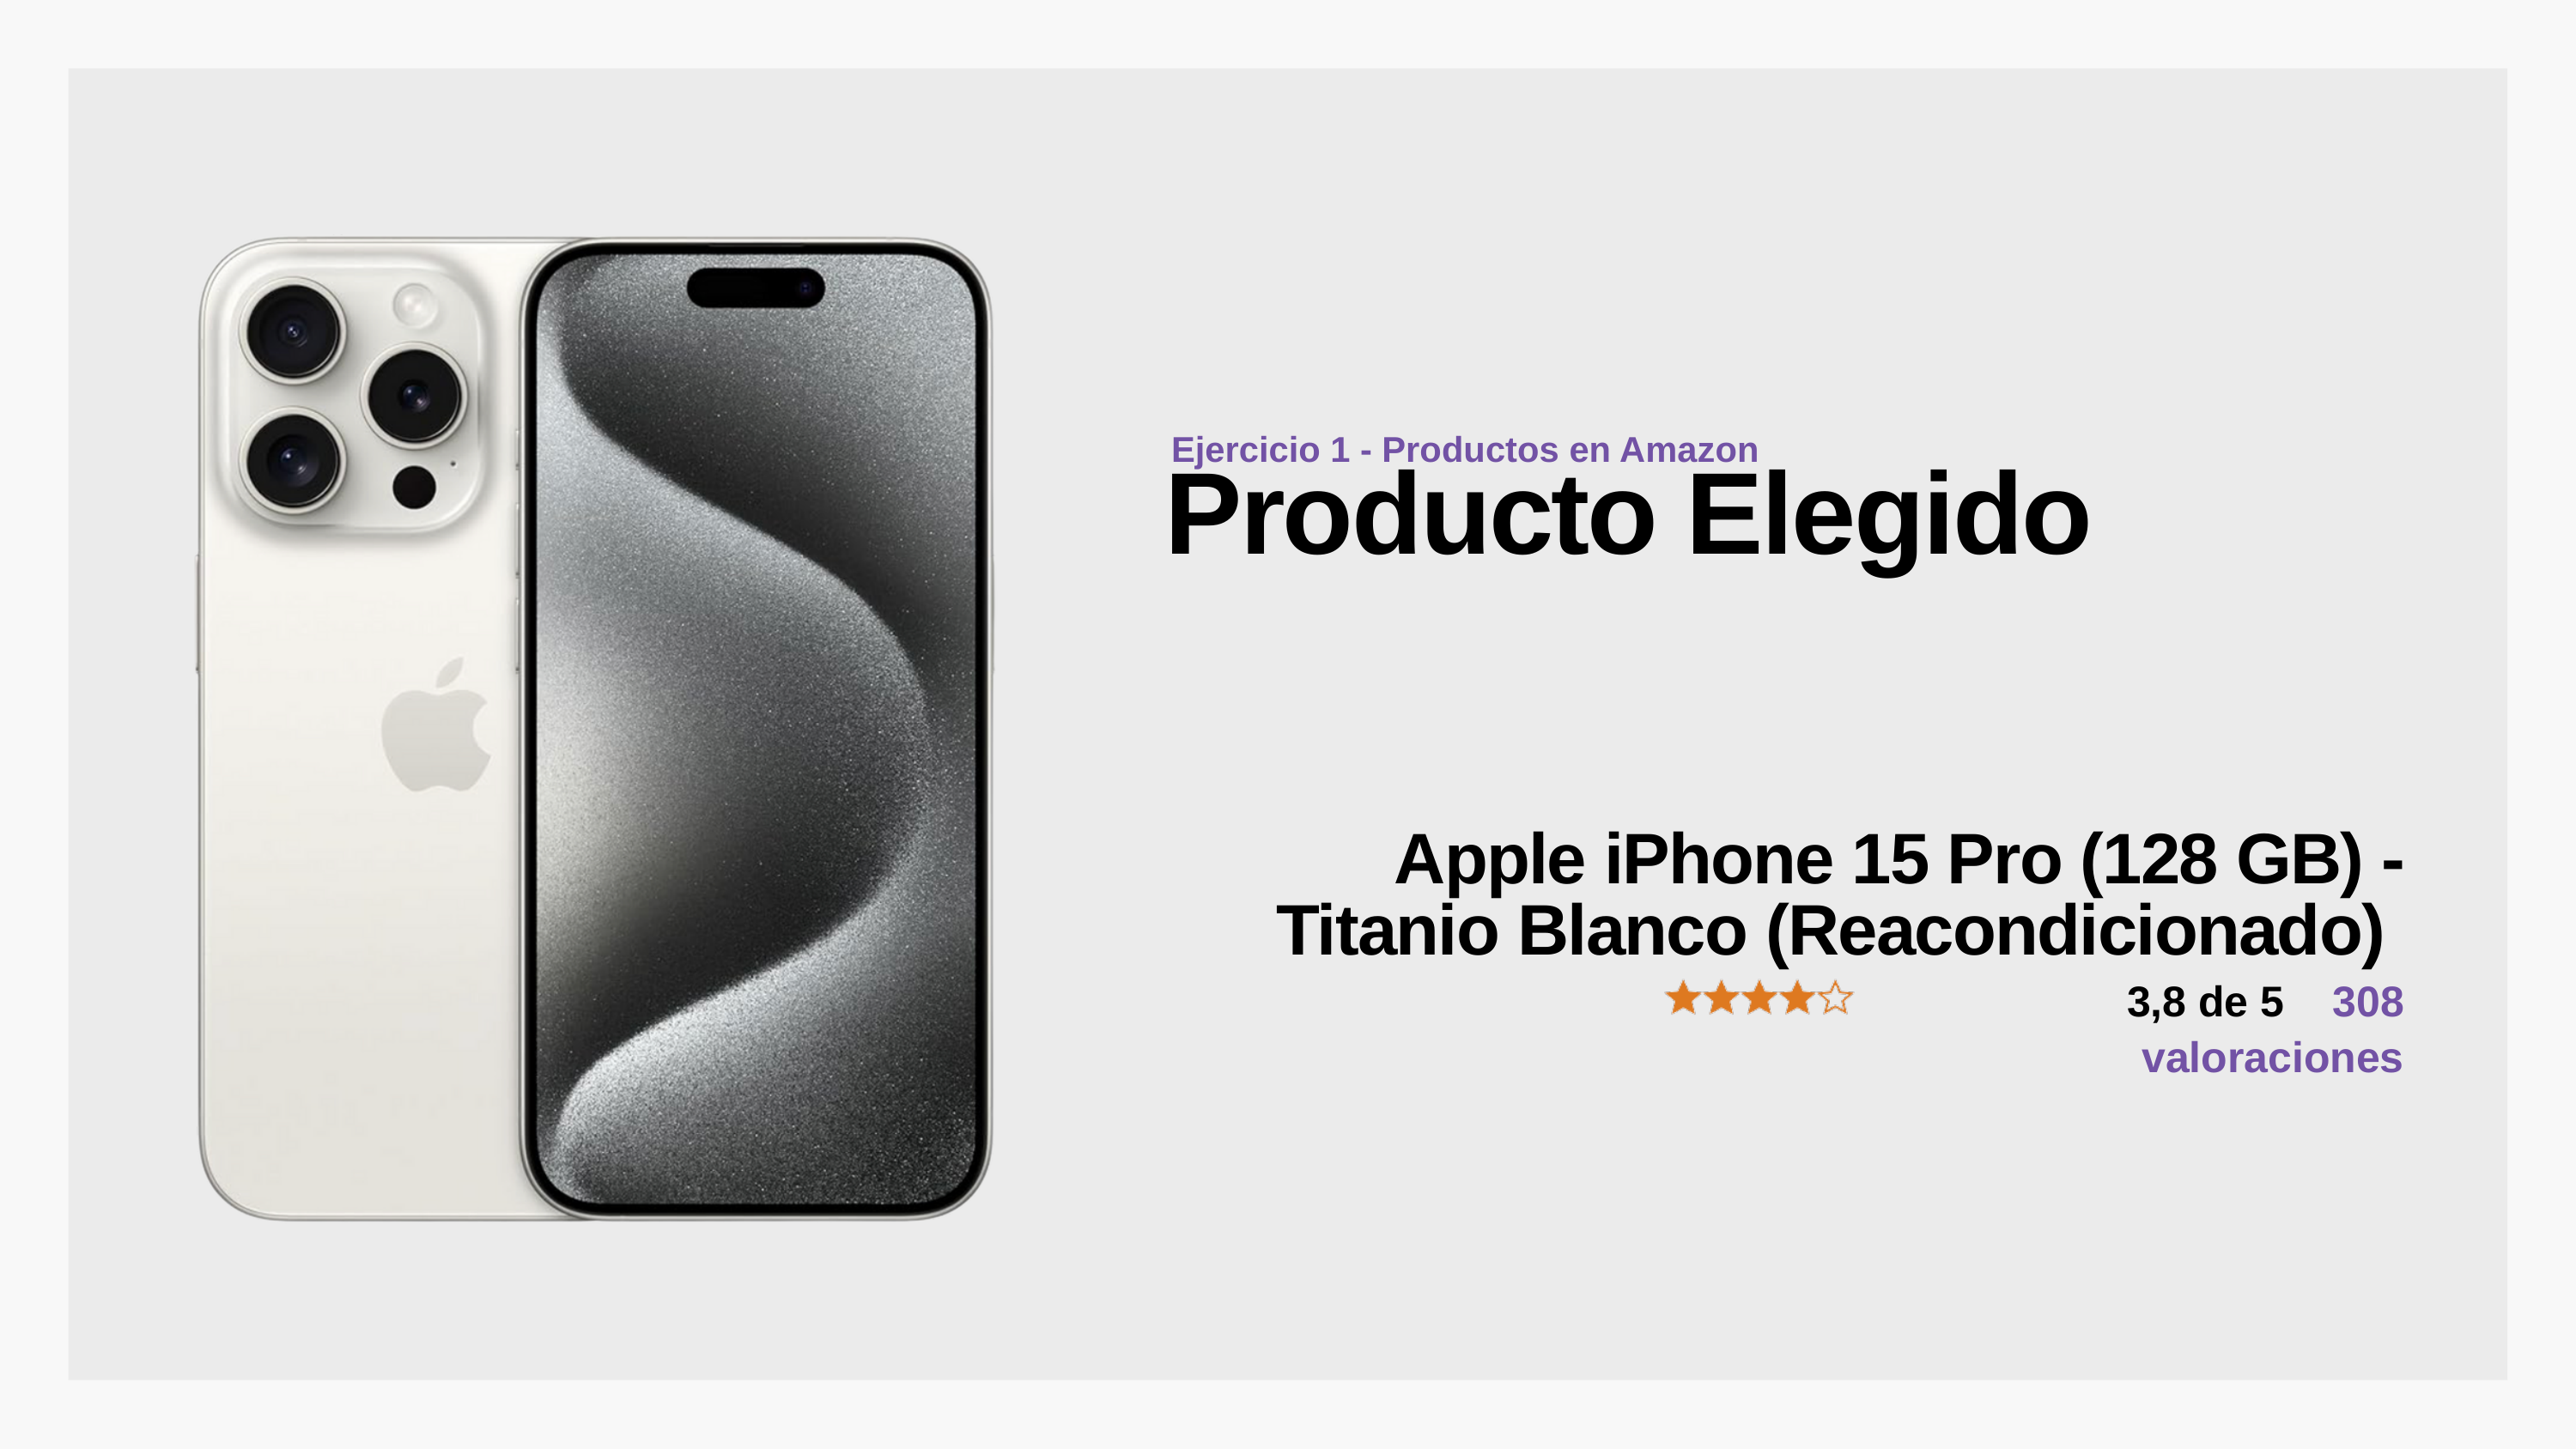

Ejercicio 1 - Productos en Amazon
Producto Elegido
Apple iPhone 15 Pro (128 GB) - Titanio Blanco (Reacondicionado)
3,8 de 5    308 valoraciones